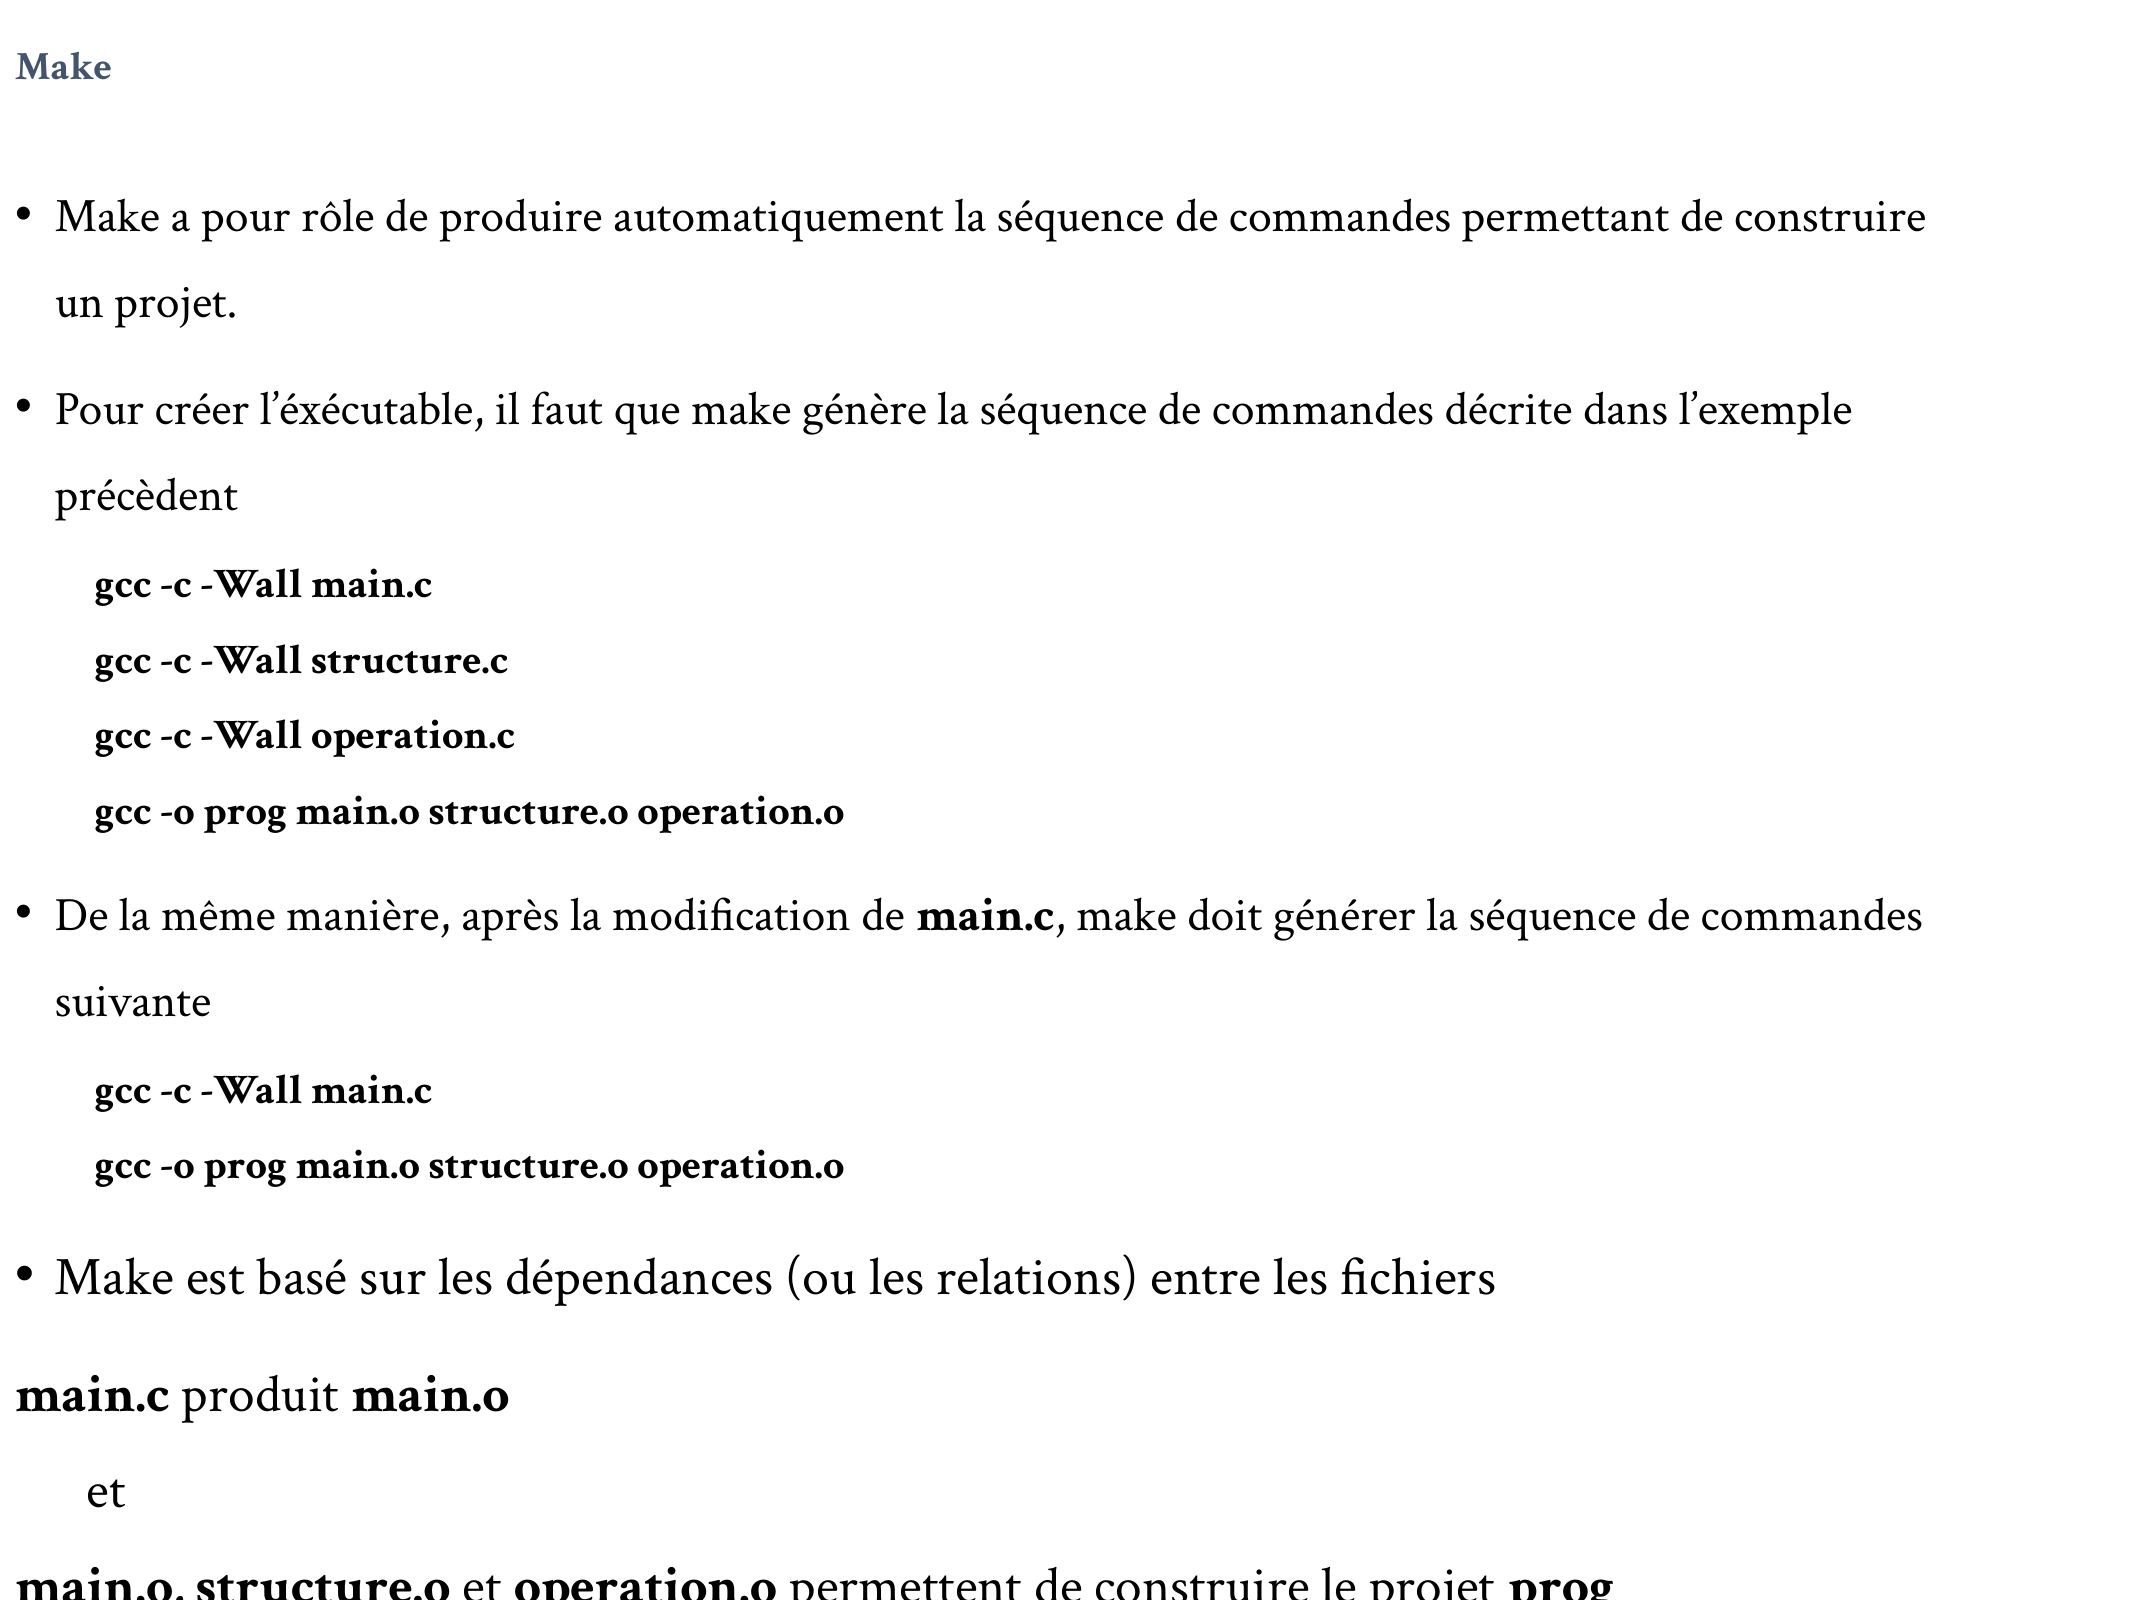

# Make
Make a pour rôle de produire automatiquement la séquence de commandes permettant de construire un projet.
Pour créer l’éxécutable, il faut que make génère la séquence de commandes décrite dans l’exemple précèdent
gcc -c -Wall main.c
gcc -c -Wall structure.c
gcc -c -Wall operation.c
gcc -o prog main.o structure.o operation.o
De la même manière, après la modification de main.c, make doit générer la séquence de commandes suivante
gcc -c -Wall main.c
gcc -o prog main.o structure.o operation.o
Make est basé sur les dépendances (ou les relations) entre les fichiers
main.c produit main.o
      et
main.o, structure.o et operation.o permettent de construire le projet prog